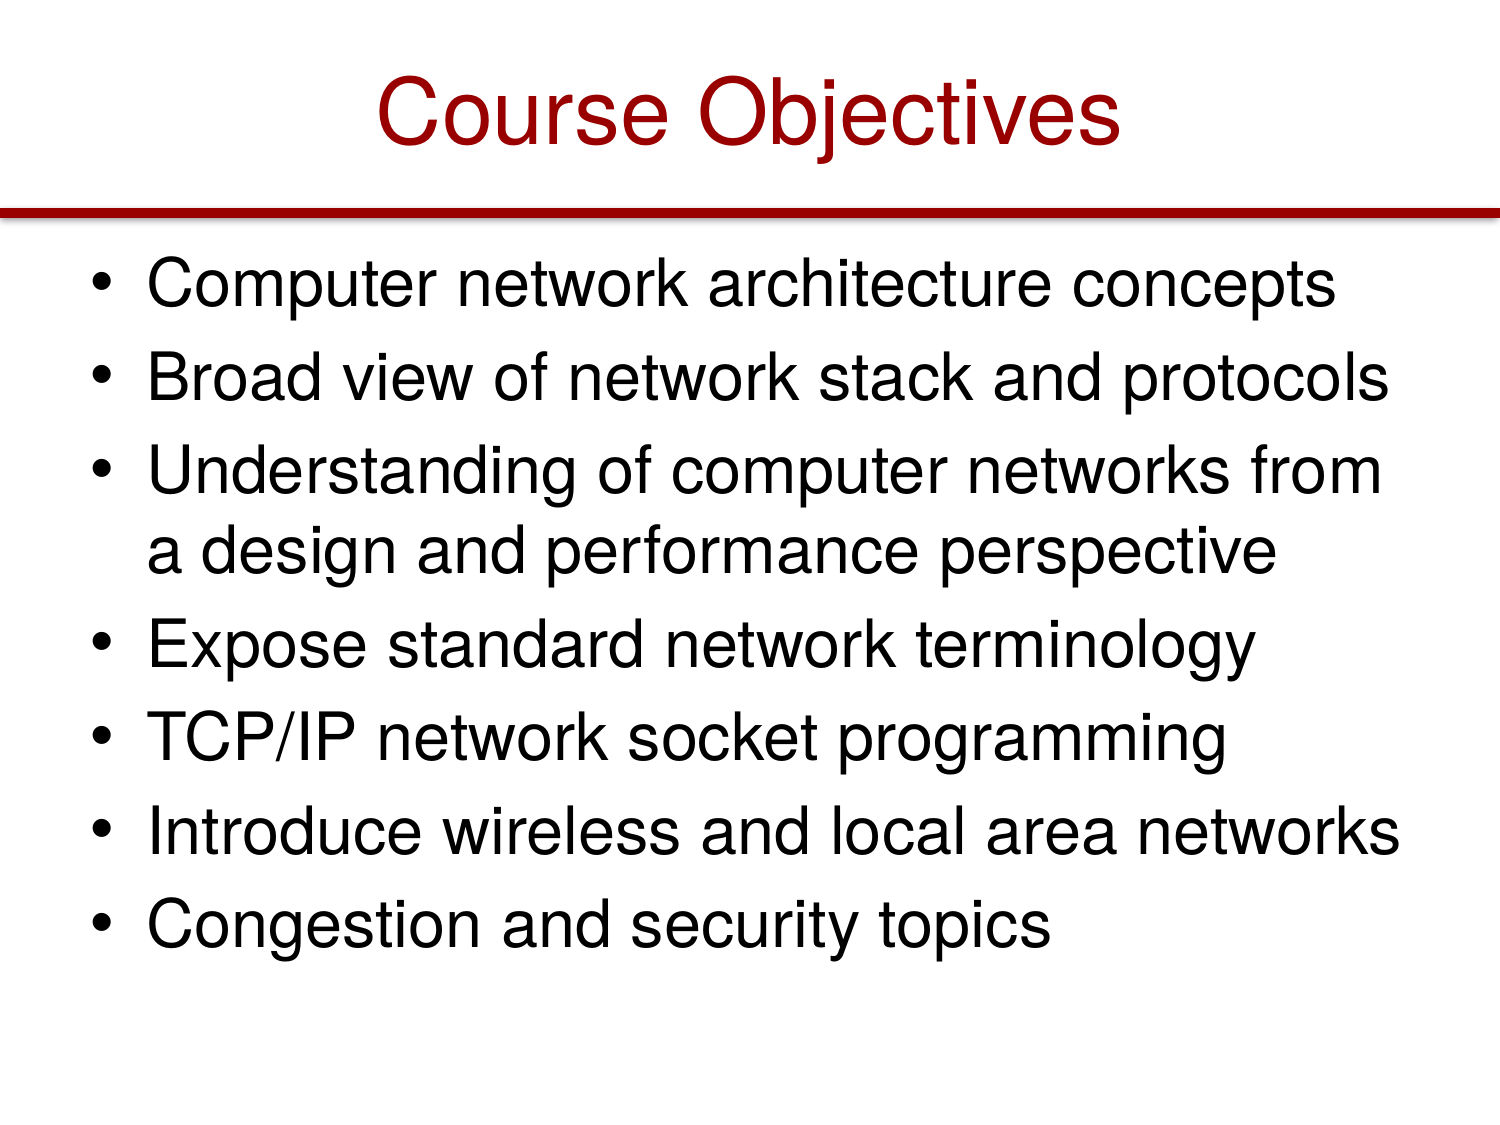

# Course Objectives
Computer network architecture concepts
Broad view of network stack and protocols
Understanding of computer networks from a design and performance perspective
Expose standard network terminology
TCP/IP network socket programming
Introduce wireless and local area networks
Congestion and security topics